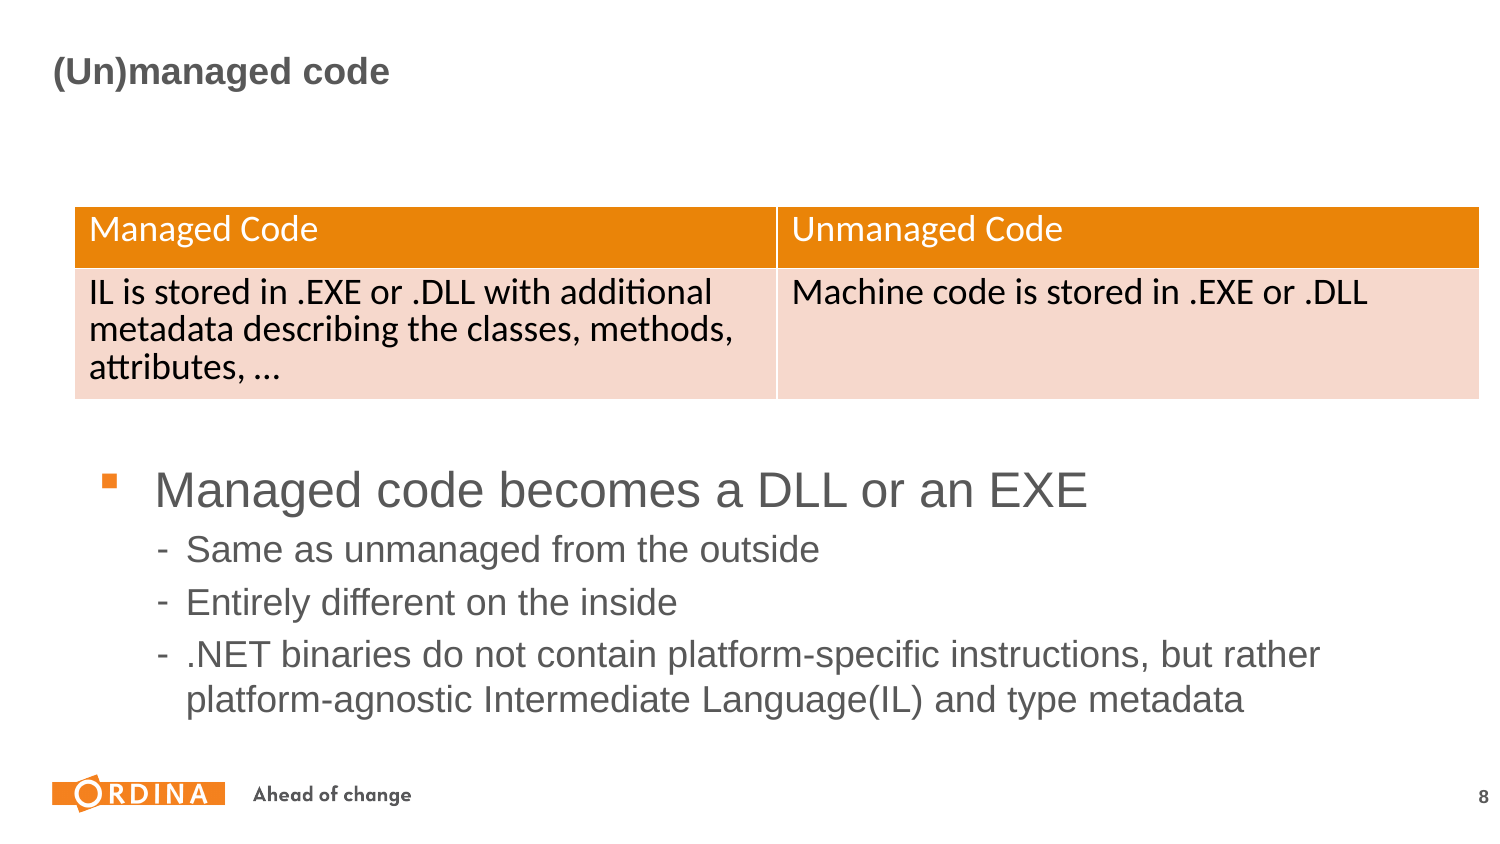

# (Un)managed code
| Managed Code | Unmanaged Code |
| --- | --- |
| IL is stored in .EXE or .DLL with additional metadata describing the classes, methods, attributes, … | Machine code is stored in .EXE or .DLL |

Managed code becomes a DLL or an EXE
Same as unmanaged from the outside
Entirely different on the inside
.NET binaries do not contain platform-specific instructions, but rather platform-agnostic Intermediate Language(IL) and type metadata